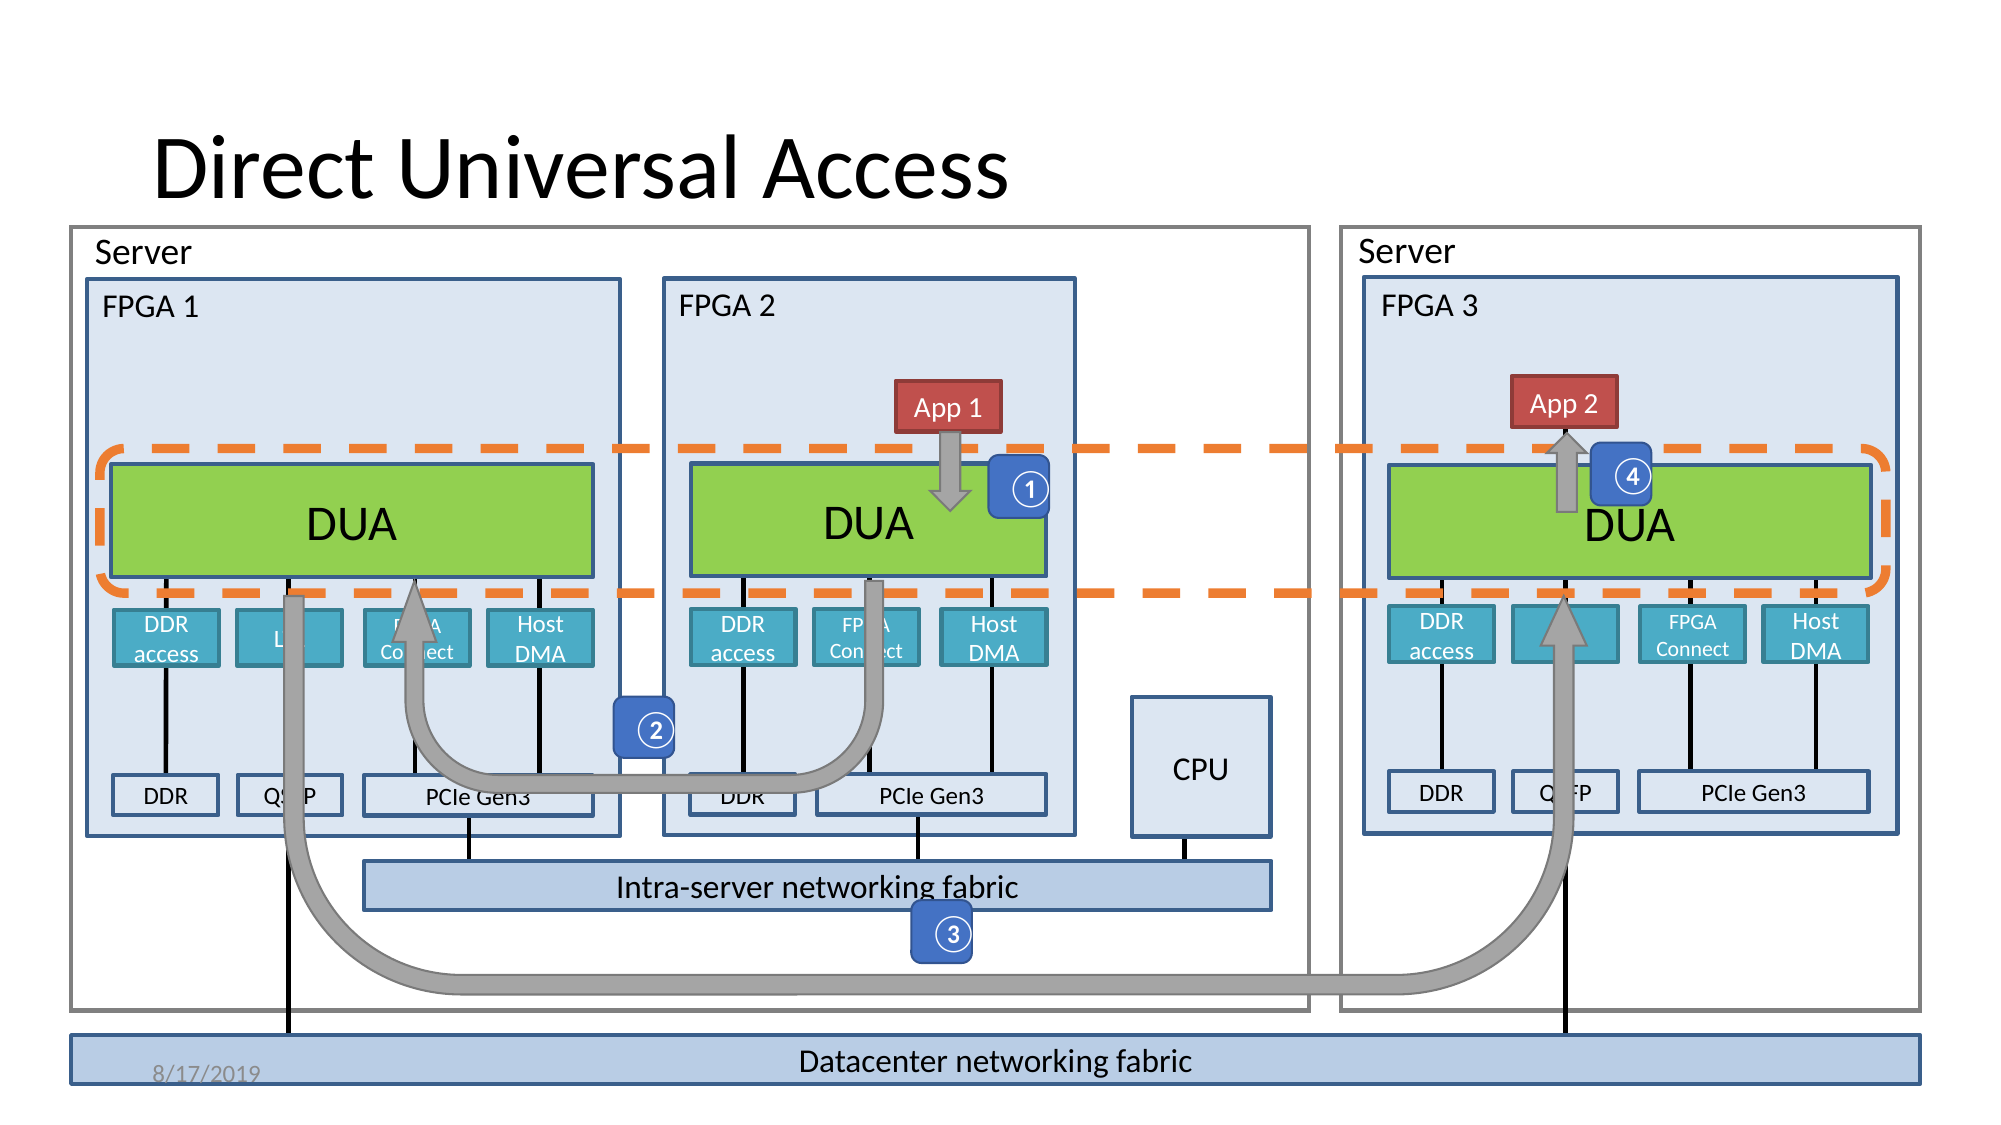

# Direct Universal Access
Server
Server

FPGA 3
FPGA 2
FPGA 1

App 2
App 1

④

①
DUA
DUA
DUA

DDR access
LTL
FPGA Connect
Host
DMA
DDR access
FPGA Connect
Host DMA
DDR access
LTL
FPGA Connect
Host
DMA
②
CPU
DDR
QSFP
PCIe Gen3
DDR
PCIe Gen3
DDR
QSFP
PCIe Gen3
Intra-server networking fabric
③
Datacenter networking fabric
8/17/2019
8